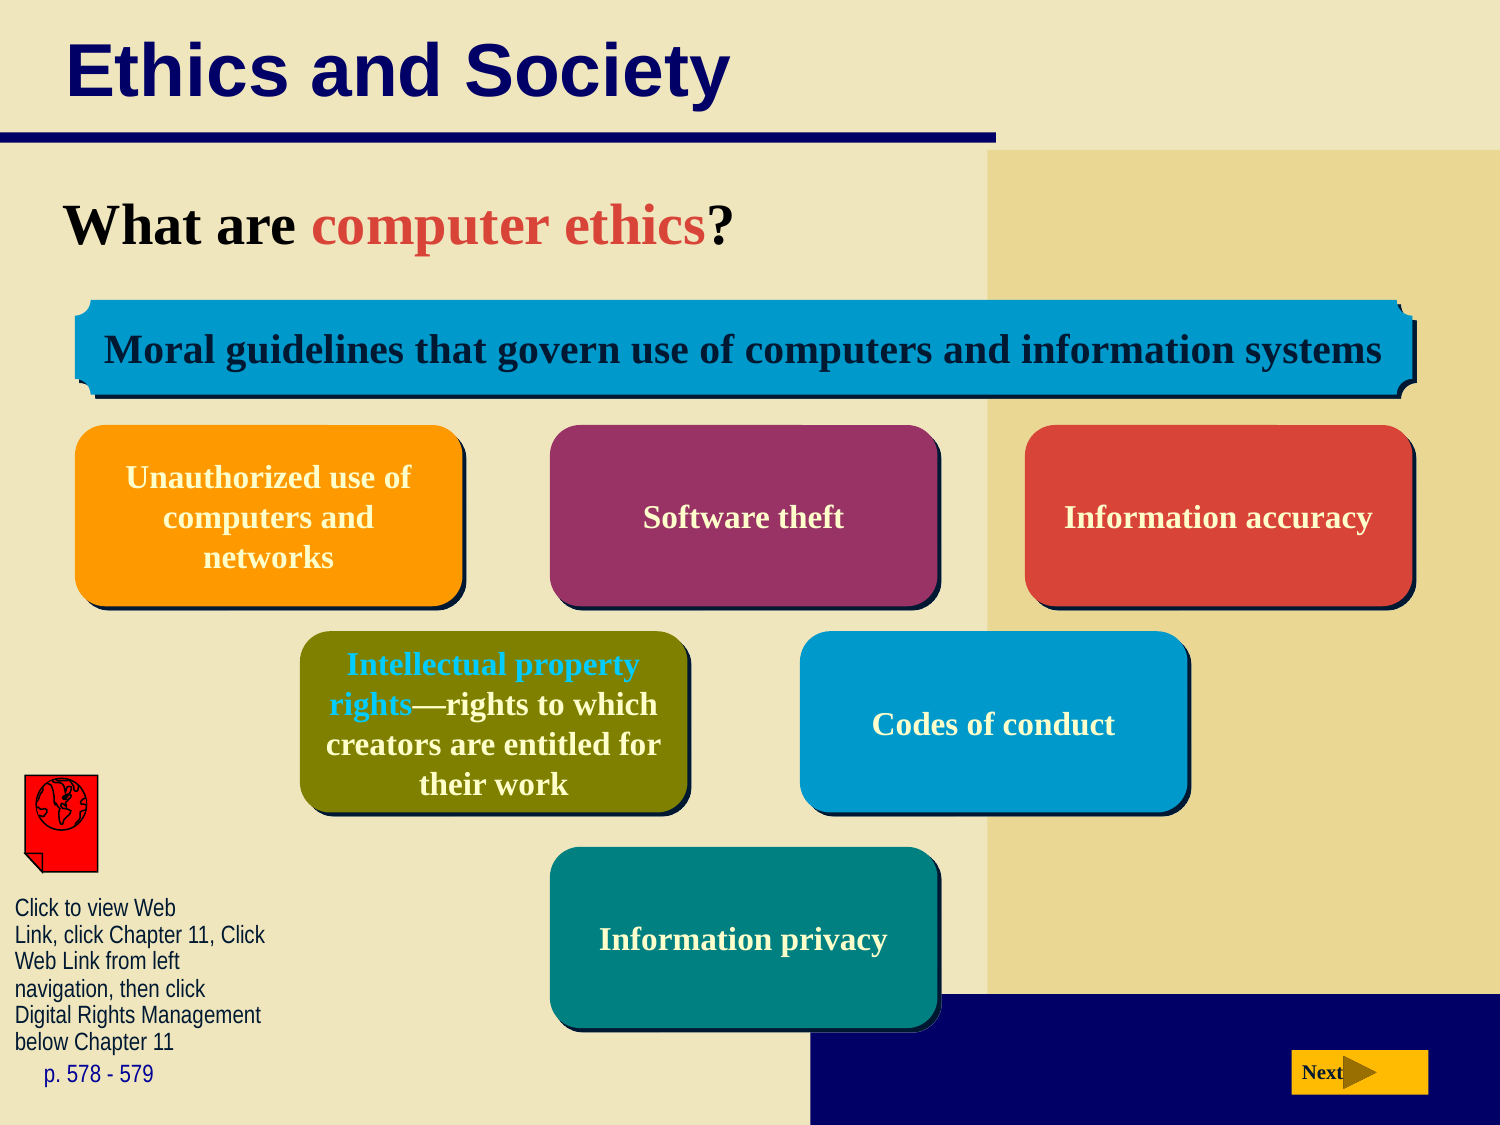

# Ethics and Society
What are computer ethics?
Moral guidelines that govern use of computers and information systems
Unauthorized use of computers and networks
Software theft
Information accuracy
Intellectual property rights—rights to which creators are entitled for their work
Codes of conduct

Click to view Web
Link, click Chapter 11, Click
Web Link from left
navigation, then click
Digital Rights Management below Chapter 11
Information privacy
p. 578 - 579

Next